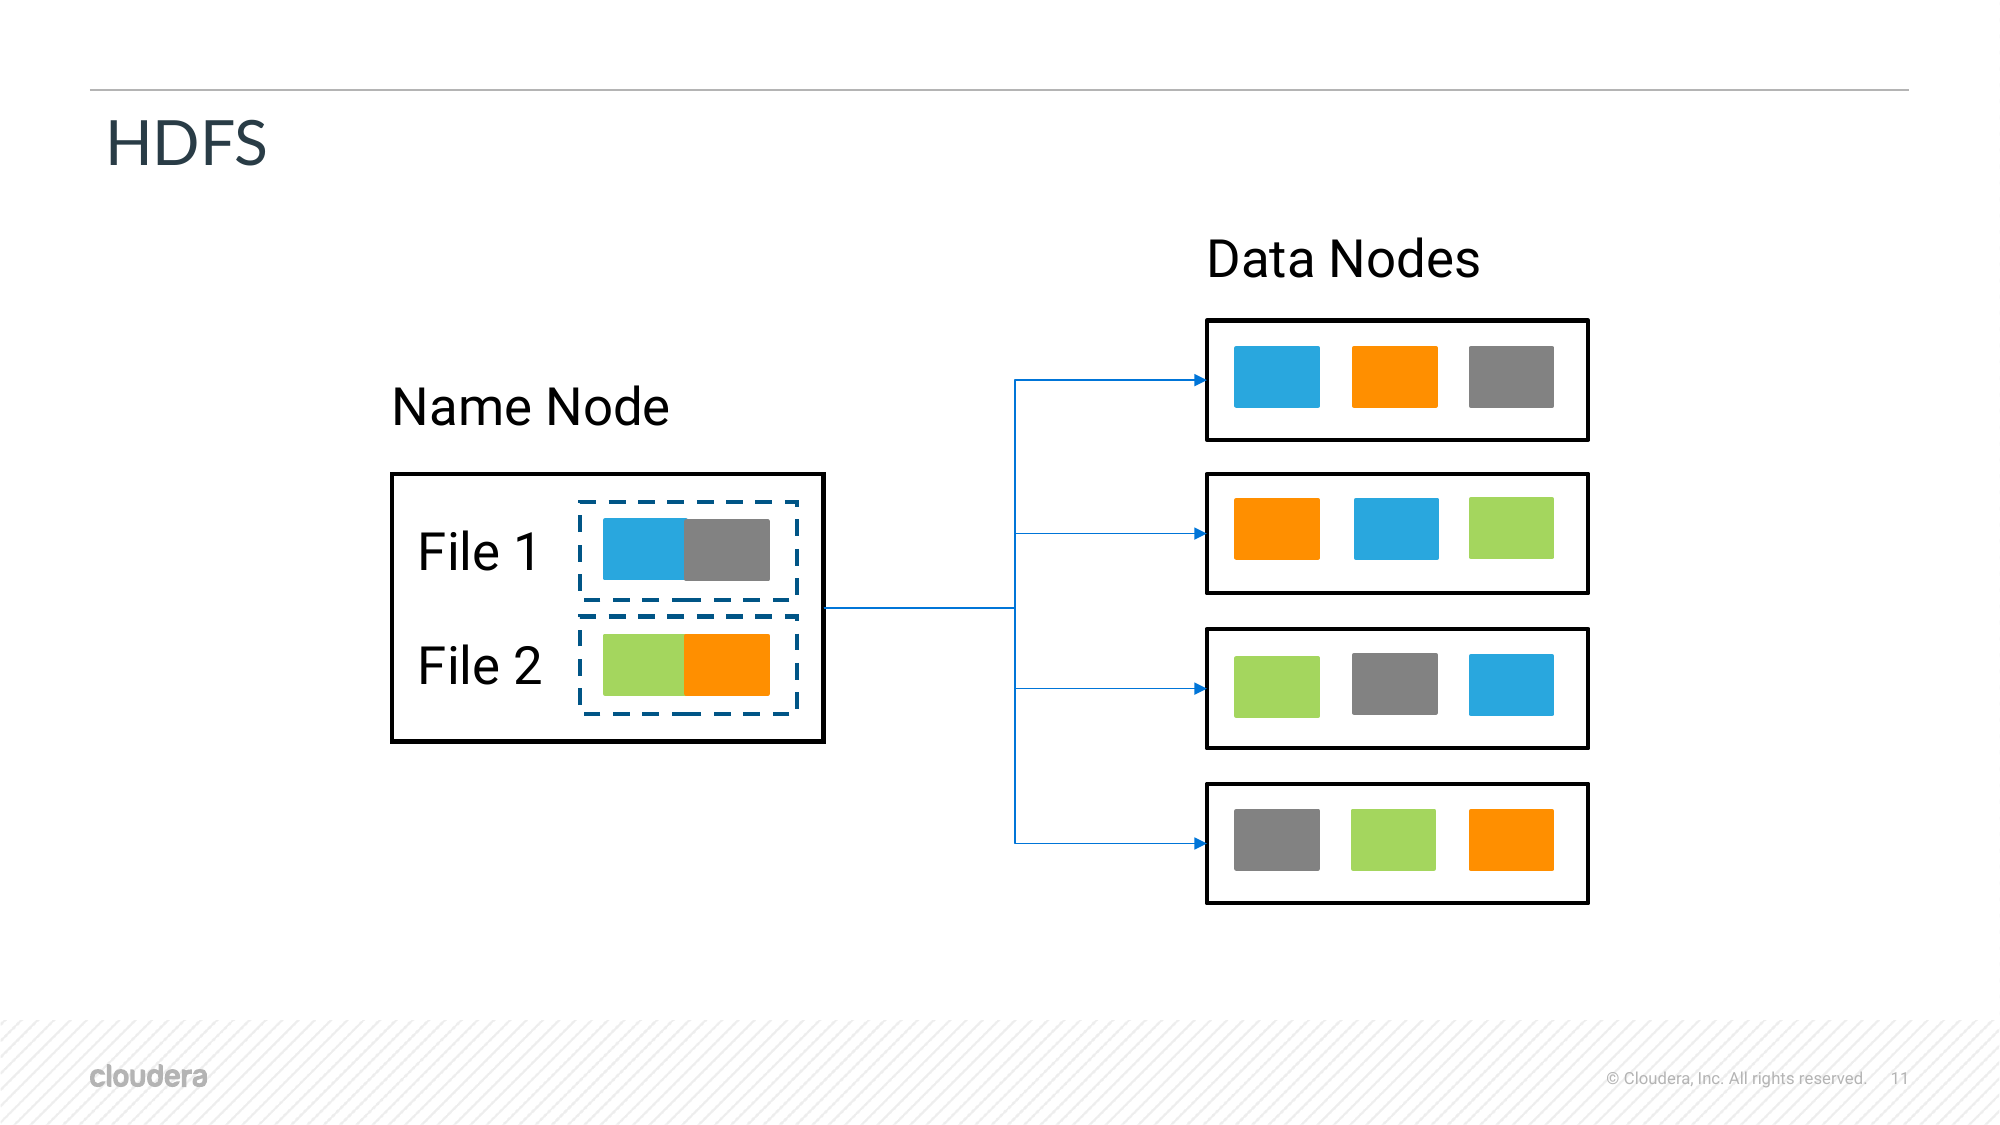

# HDFS
Data Nodes

Name Node

File 1

File 2